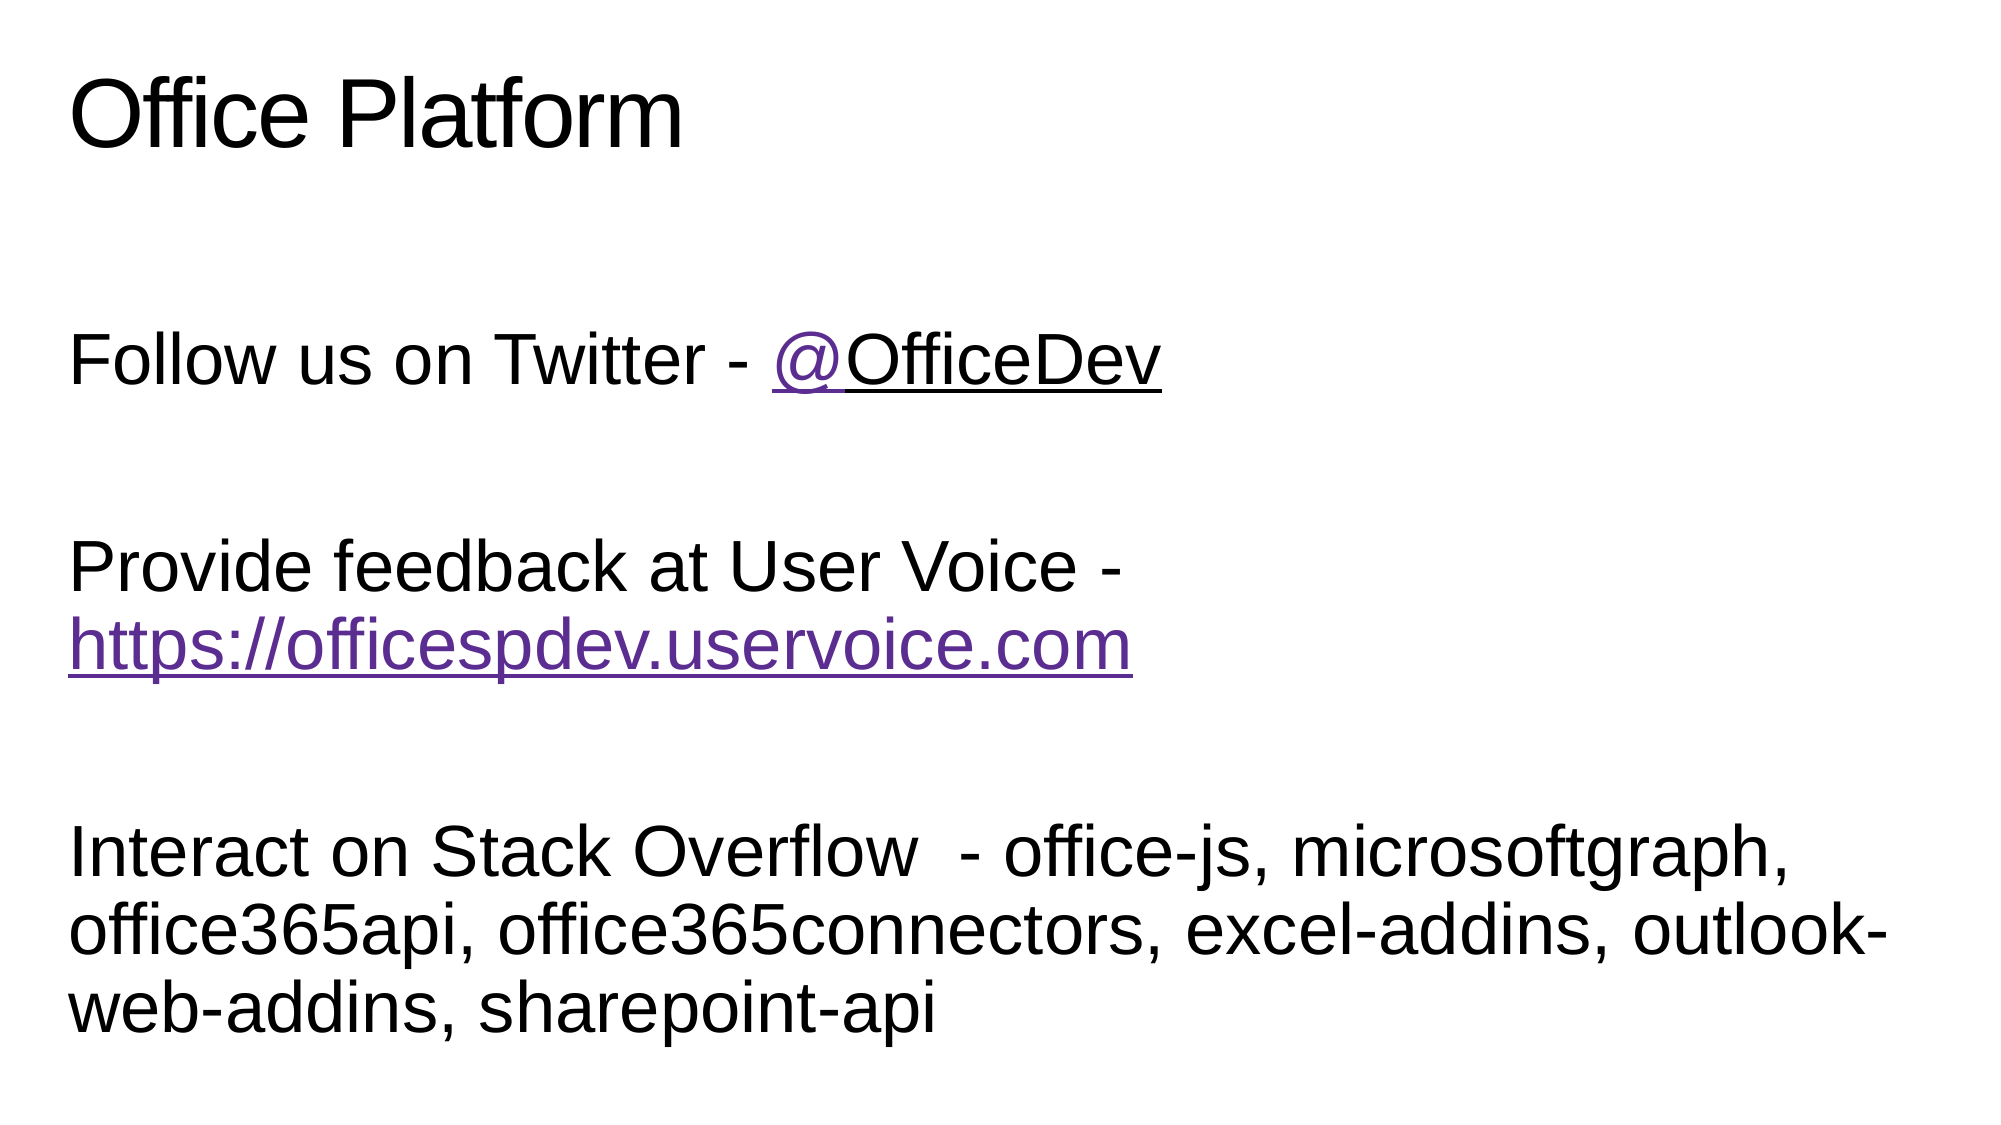

# Office Platform

Engage

Follow us on Twitter - @OfficeDev

Provide feedback at User Voice - https://officespdev.uservoice.com

Interact on Stack Overflow  - office-js, microsoftgraph, office365api, office365connectors, excel-addins, outlook-web-addins, sharepoint-api